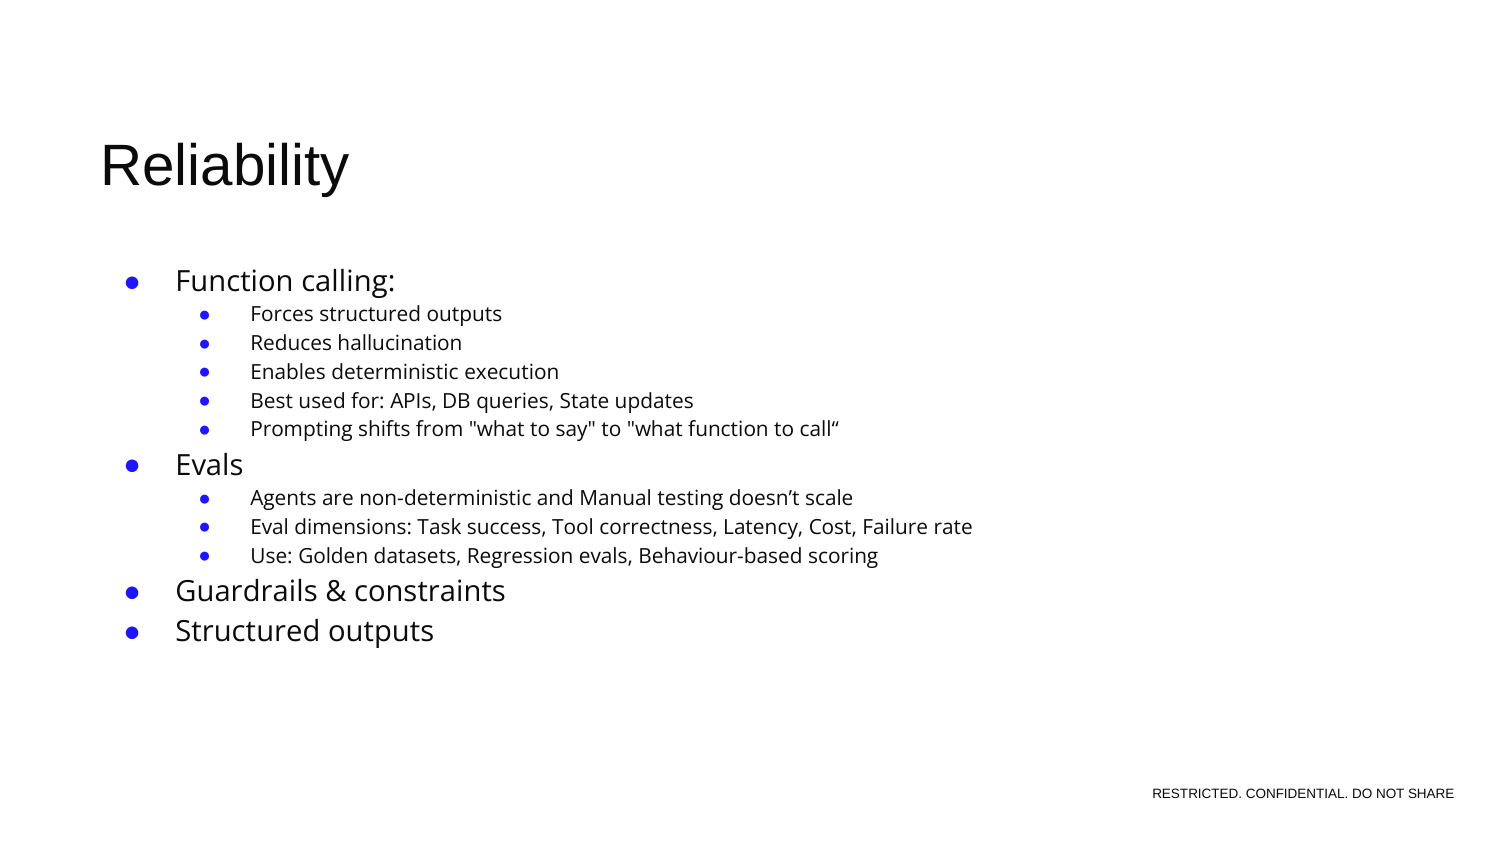

# Reliability
Function calling:
Forces structured outputs
Reduces hallucination
Enables deterministic execution
Best used for: APIs, DB queries, State updates
Prompting shifts from "what to say" to "what function to call“
Evals
Agents are non-deterministic and Manual testing doesn’t scale
Eval dimensions: Task success, Tool correctness, Latency, Cost, Failure rate
Use: Golden datasets, Regression evals, Behaviour-based scoring
Guardrails & constraints
Structured outputs